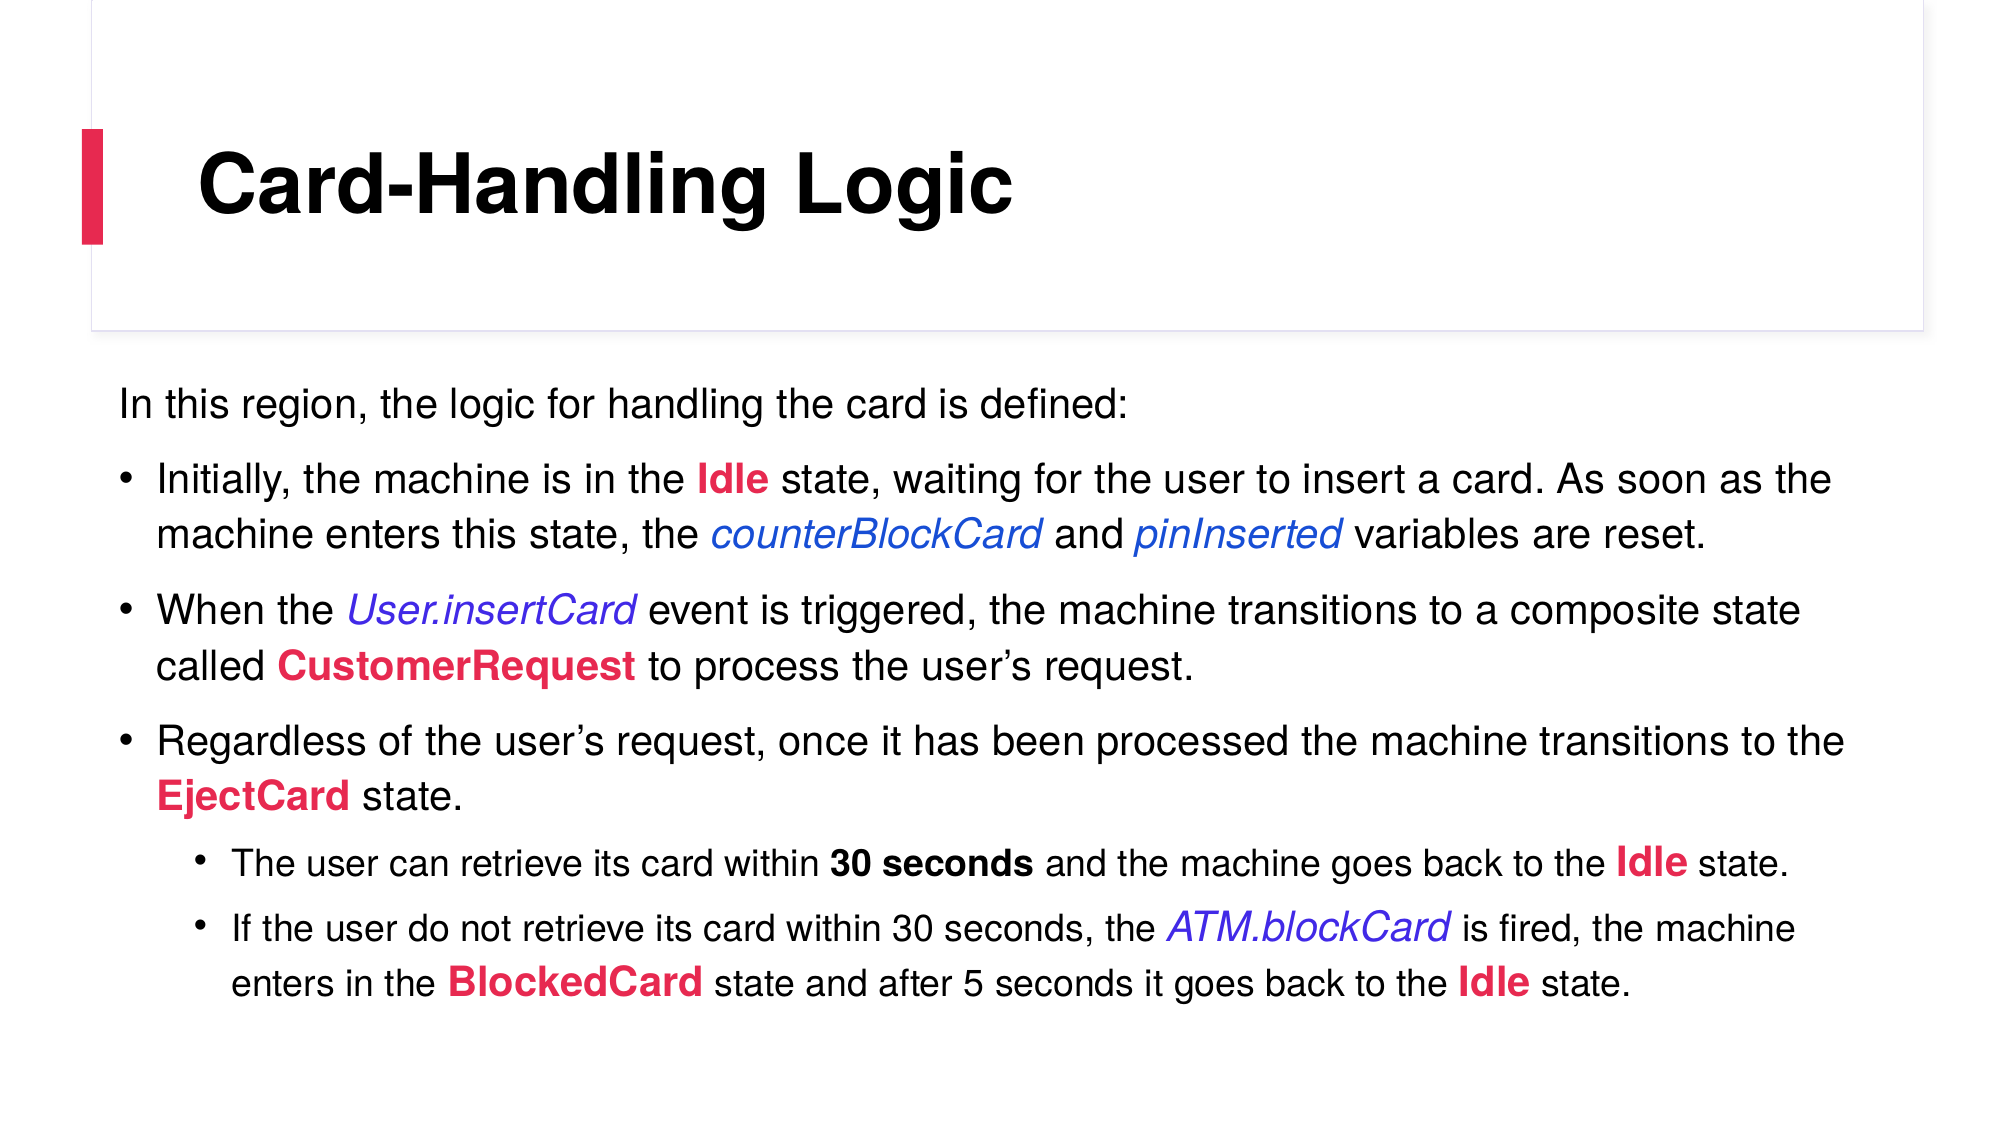

# Card-Handling Logic
In this region, the logic for handling the card is defined:
Initially, the machine is in the Idle state, waiting for the user to insert a card. As soon as the machine enters this state, the counterBlockCard and pinInserted variables are reset.
When the User.insertCard event is triggered, the machine transitions to a composite state called CustomerRequest to process the user’s request.
Regardless of the user’s request, once it has been processed the machine transitions to the EjectCard state.
The user can retrieve its card within 30 seconds and the machine goes back to the Idle state.
If the user do not retrieve its card within 30 seconds, the ATM.blockCard is fired, the machine enters in the BlockedCard state and after 5 seconds it goes back to the Idle state.